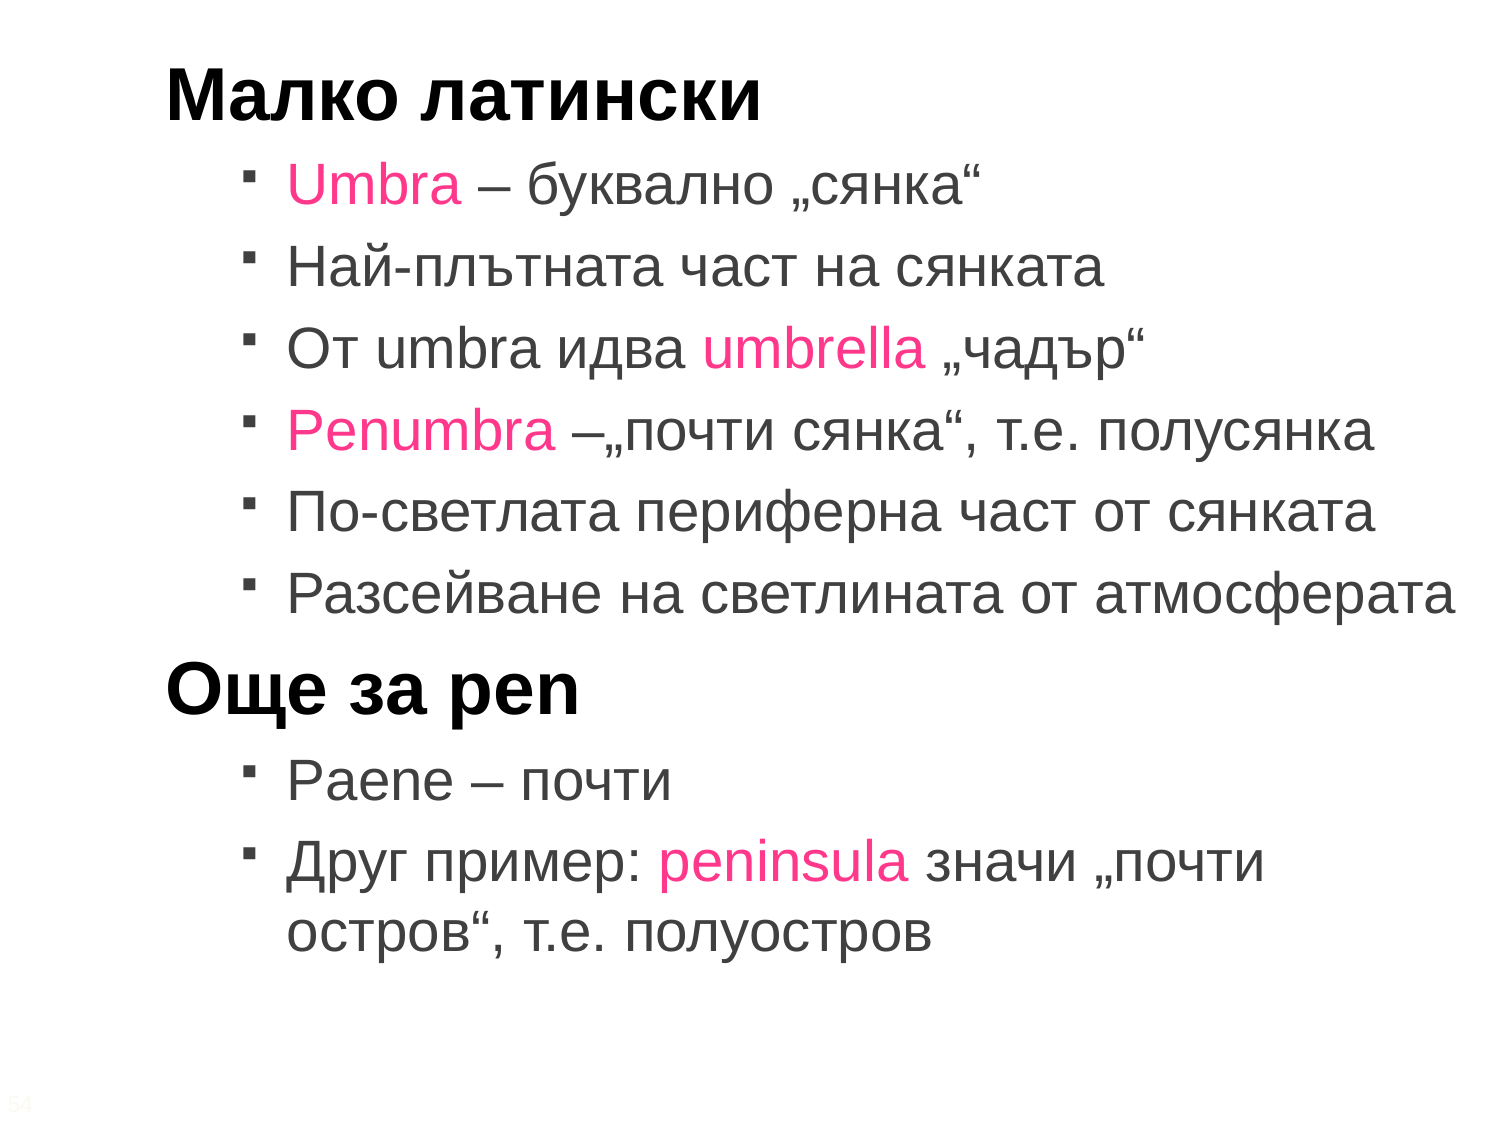

Малко латински
Umbra – буквално „сянка“
Най-плътната част на сянката
От umbra идва umbrella „чадър“
Penumbra –„почти сянка“, т.е. полусянка
По-светлата периферна част от сянката
Разсейване на светлината от атмосферата
Още за pen
Paene – почти
Друг пример: peninsula значи „почти остров“, т.е. полуостров